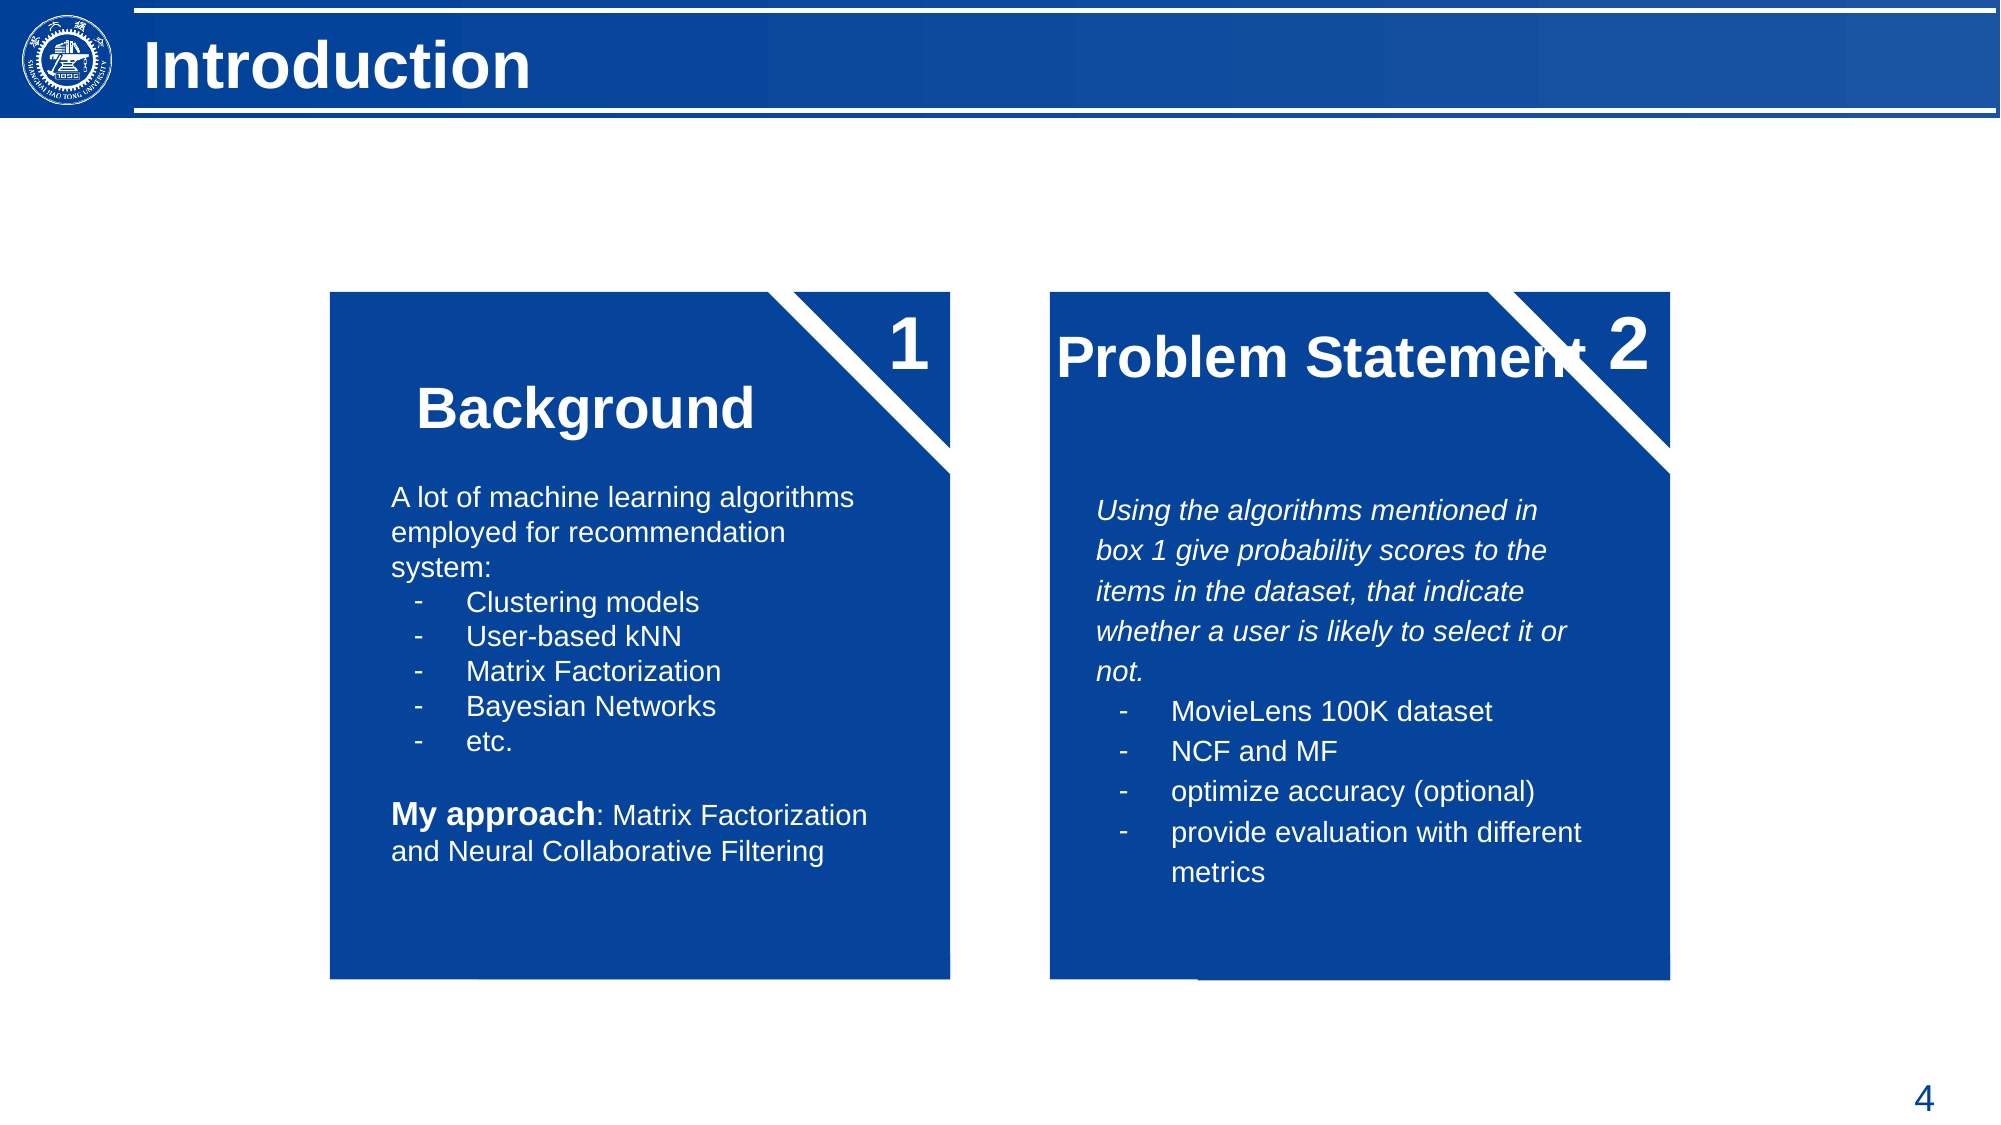

Introduction

1

2
Background

Problem Statement
A lot of machine learning algorithms employed for recommendation system:
Clustering models
User-based kNN
Matrix Factorization
Bayesian Networks
etc.

My approach: Matrix Factorization and Neural Collaborative Filtering
Using the algorithms mentioned in box 1 give probability scores to the items in the dataset, that indicate whether a user is likely to select it or not.
MovieLens 100K dataset
NCF and MF
optimize accuracy (optional)
provide evaluation with different metrics

4